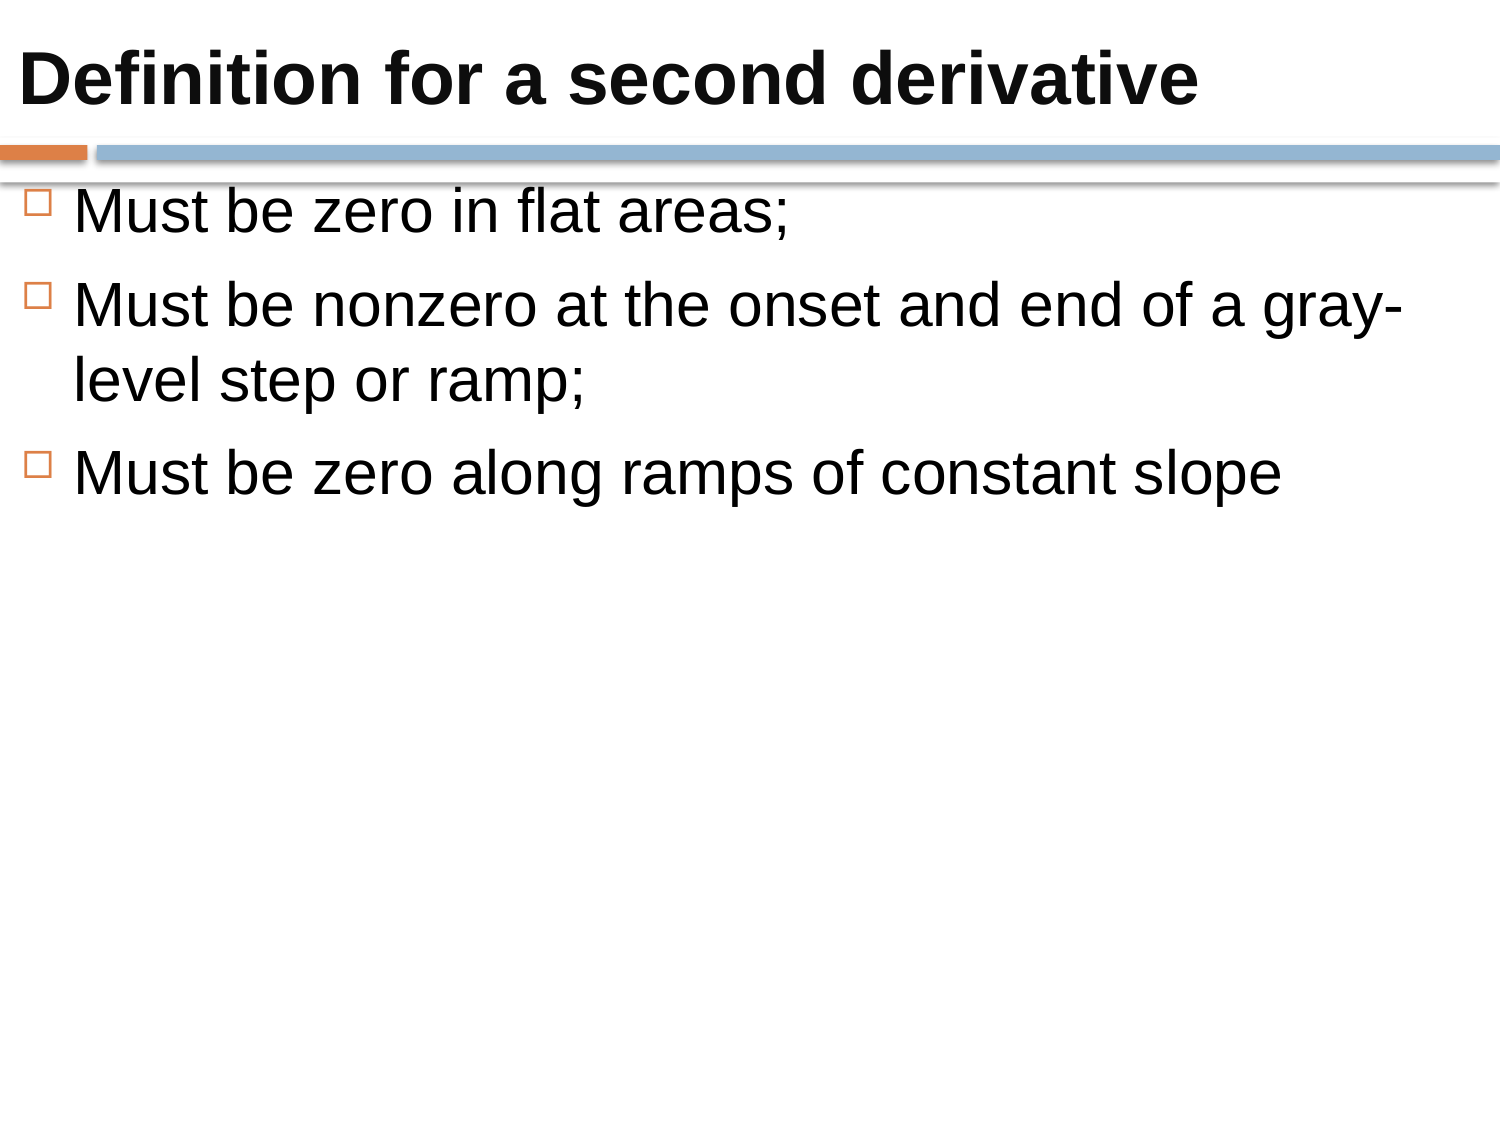

# Definition for a second derivative
Must be zero in flat areas;
Must be nonzero at the onset and end of a gray-level step or ramp;
Must be zero along ramps of constant slope